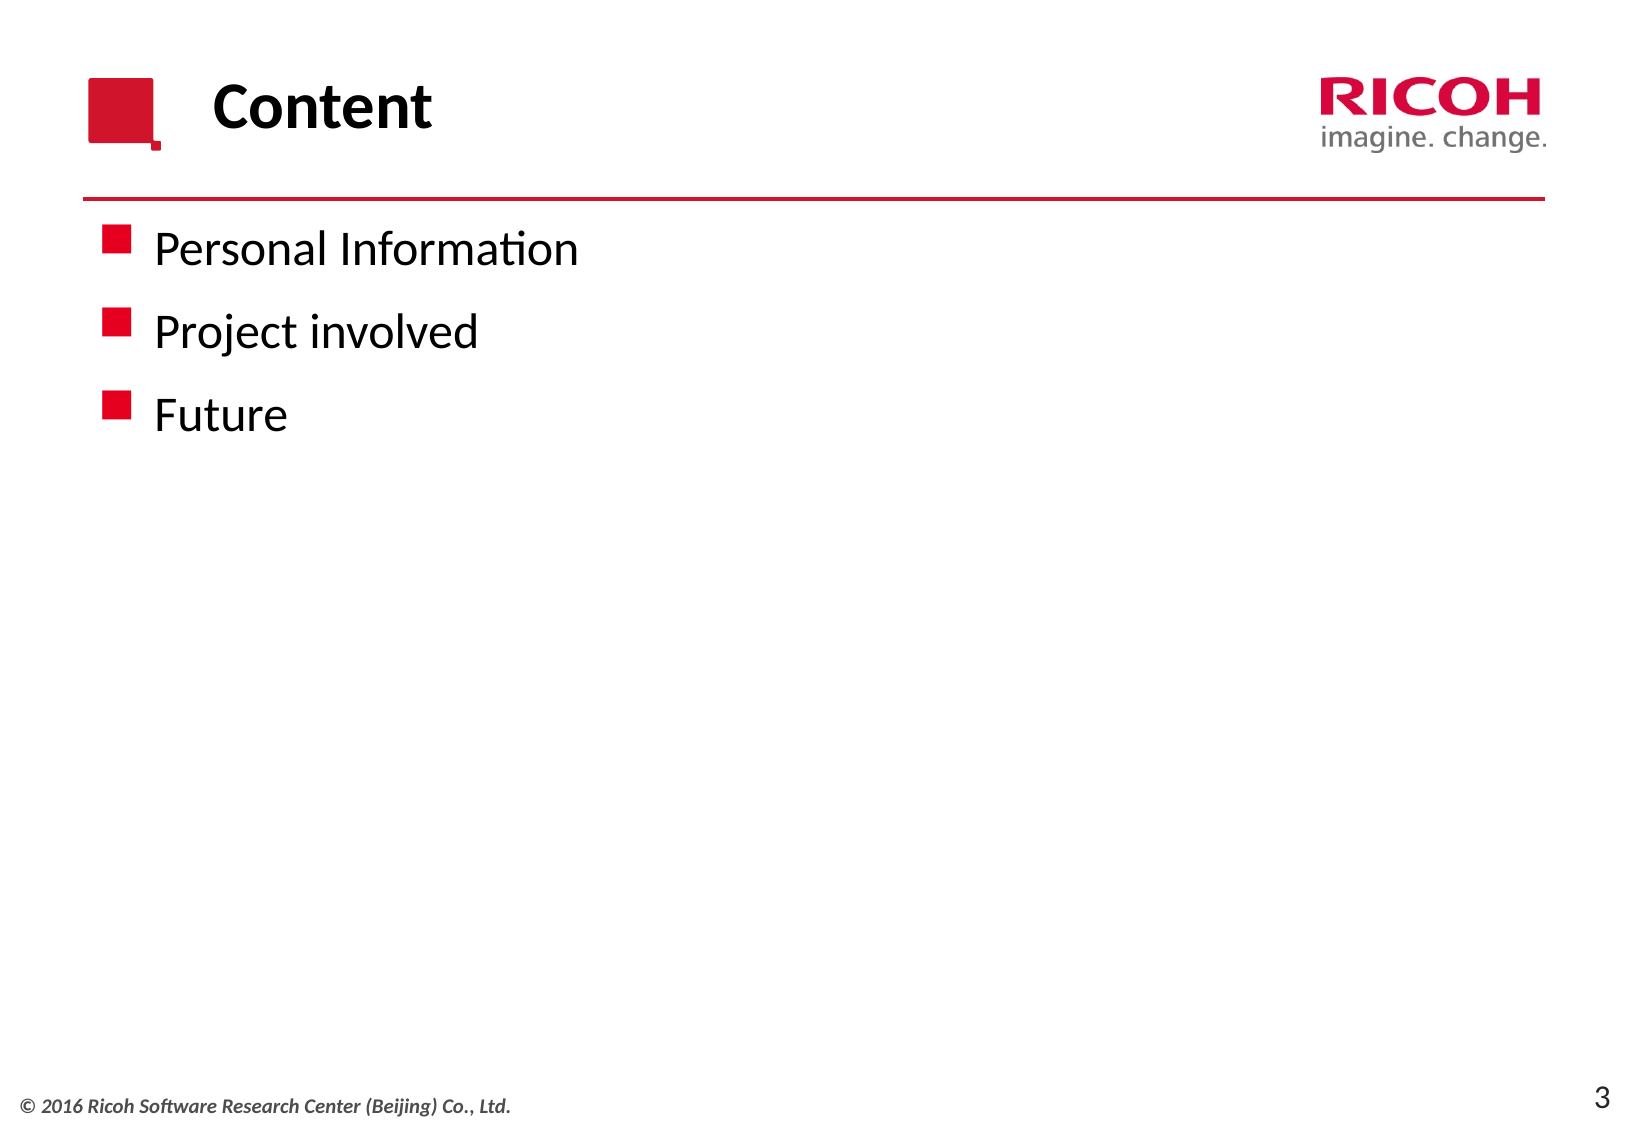

# Content
Personal Information
Project involved
Future

3
© 2016 Ricoh Software Research Center (Beijing) Co., Ltd.